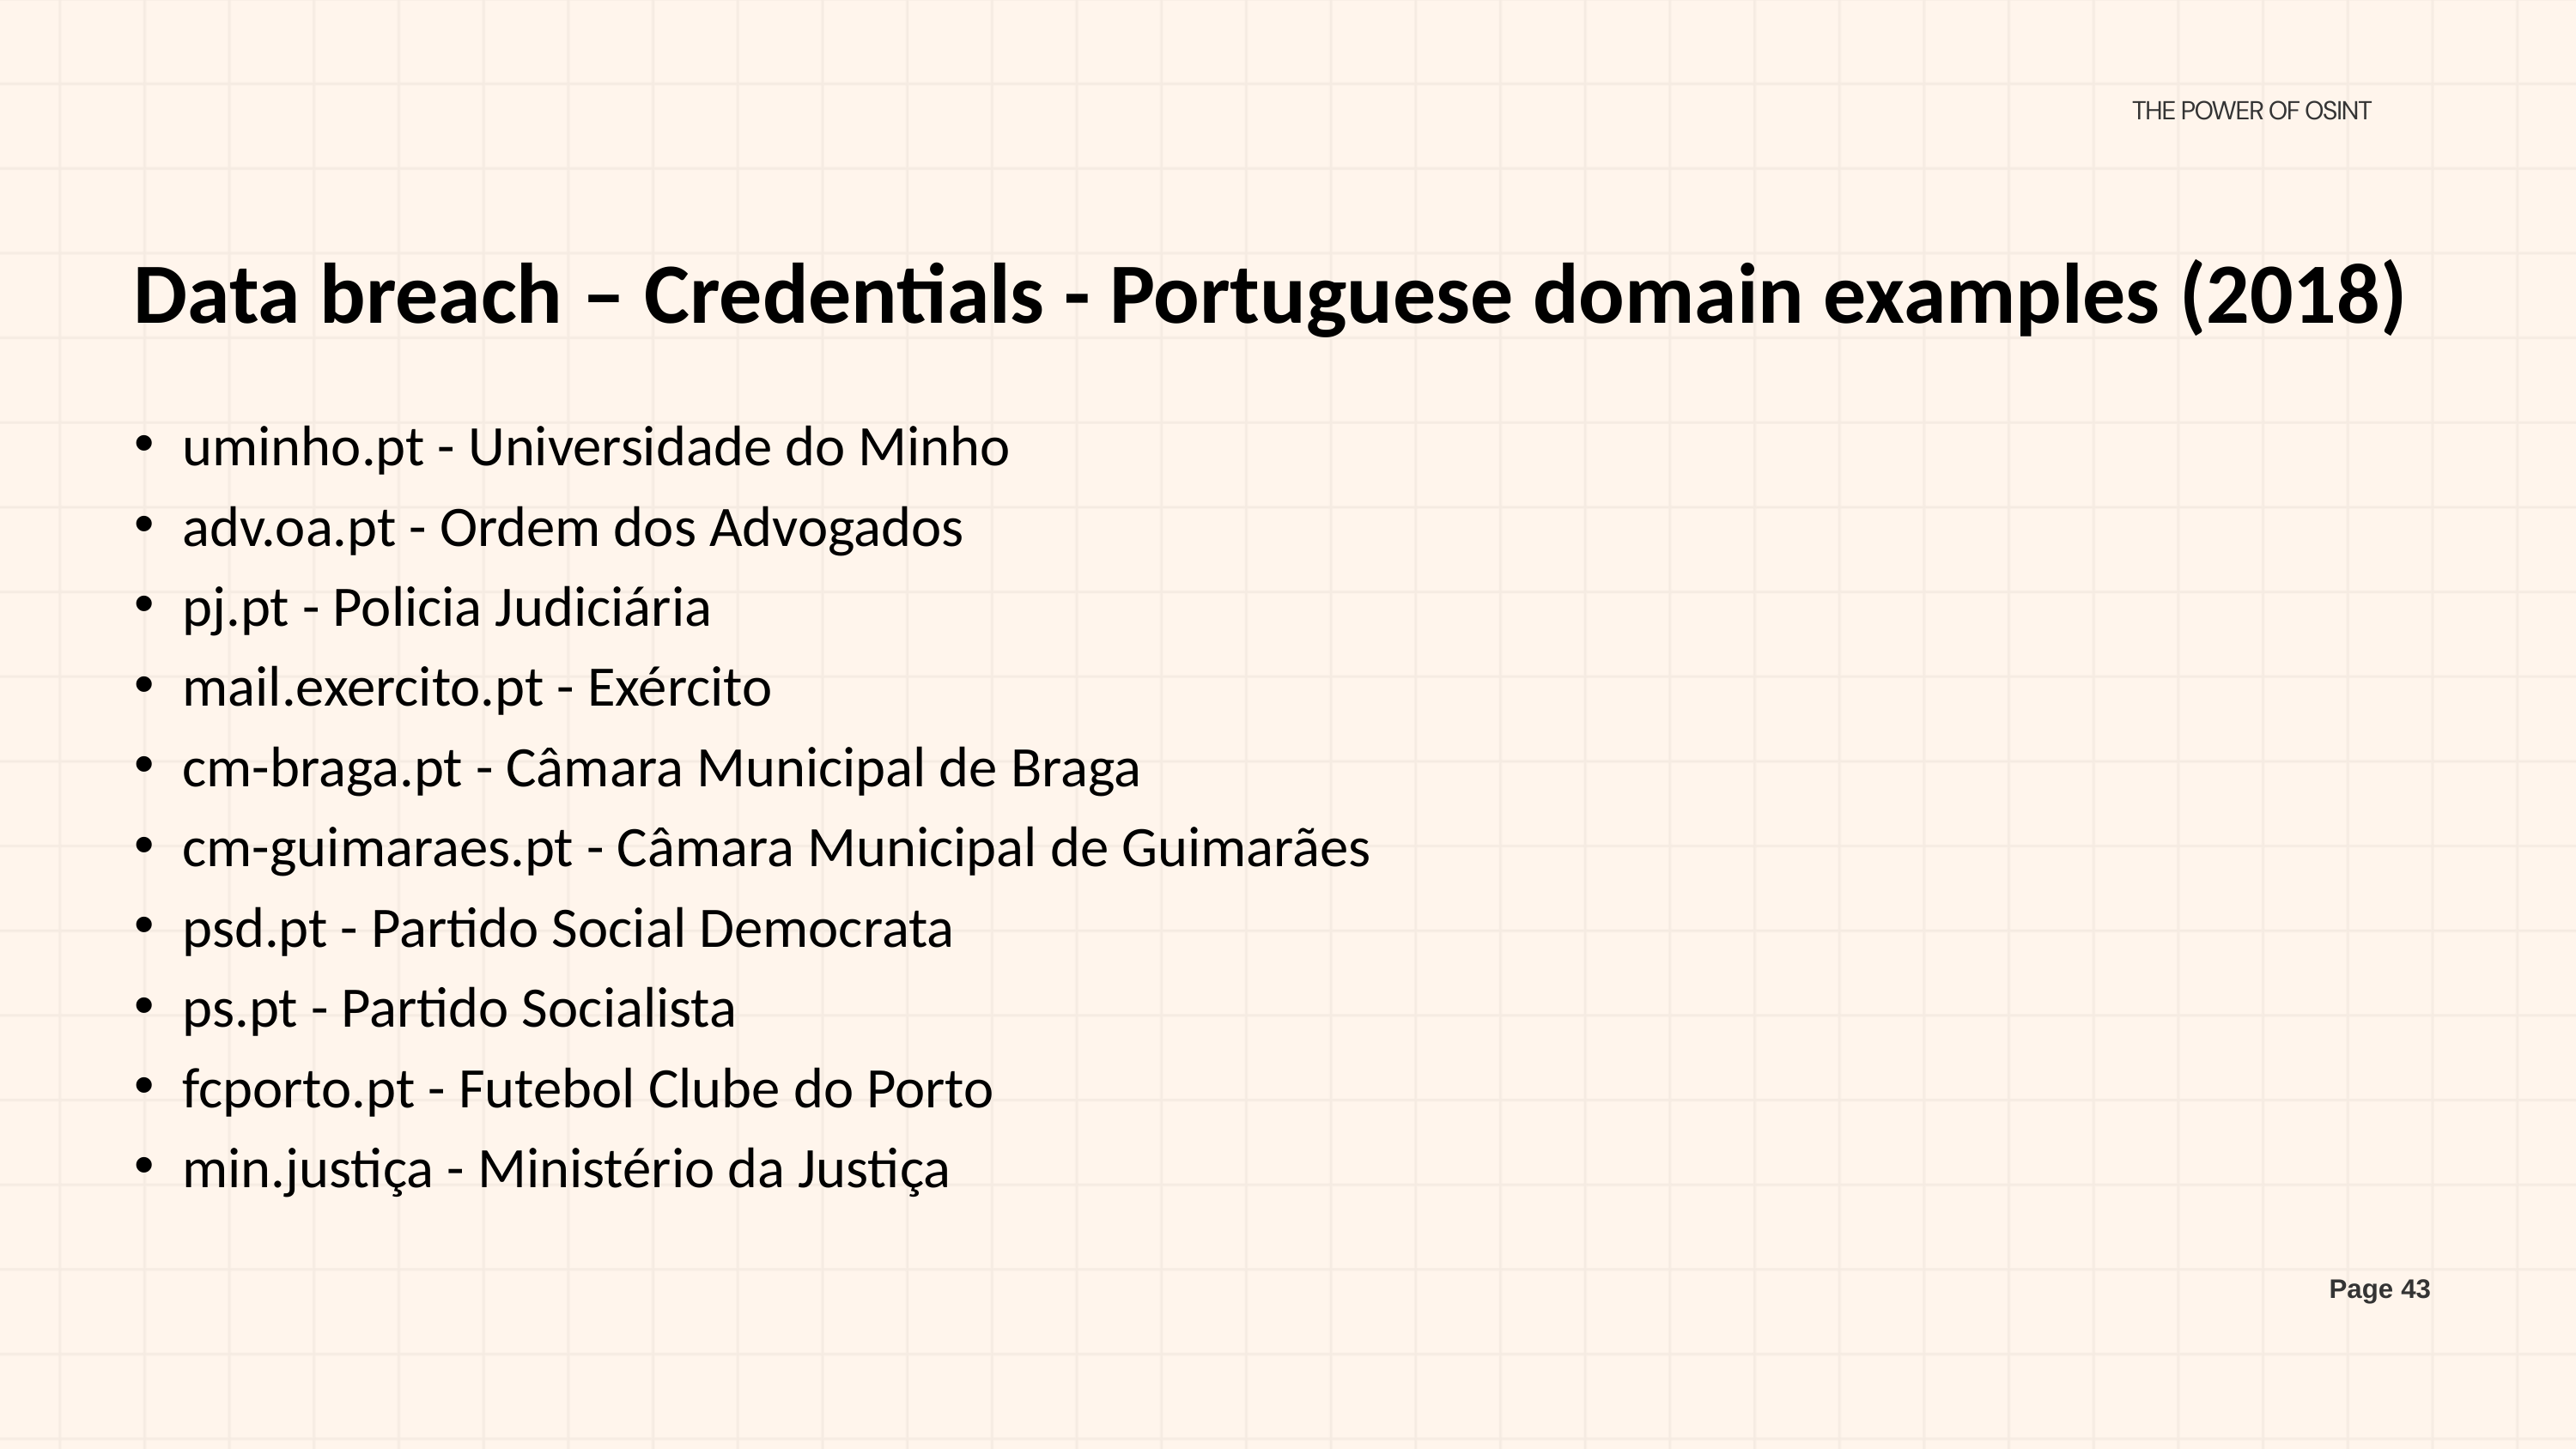

THE POWER OF OSINT
Data breach – Credentials - Portuguese domain examples (2018)
uminho.pt - Universidade do Minho
adv.oa.pt - Ordem dos Advogados
pj.pt - Policia Judiciária
mail.exercito.pt - Exército
cm-braga.pt - Câmara Municipal de Braga
cm-guimaraes.pt - Câmara Municipal de Guimarães
psd.pt - Partido Social Democrata
ps.pt - Partido Socialista
fcporto.pt - Futebol Clube do Porto
min.justiça - Ministério da Justiça
Page 43